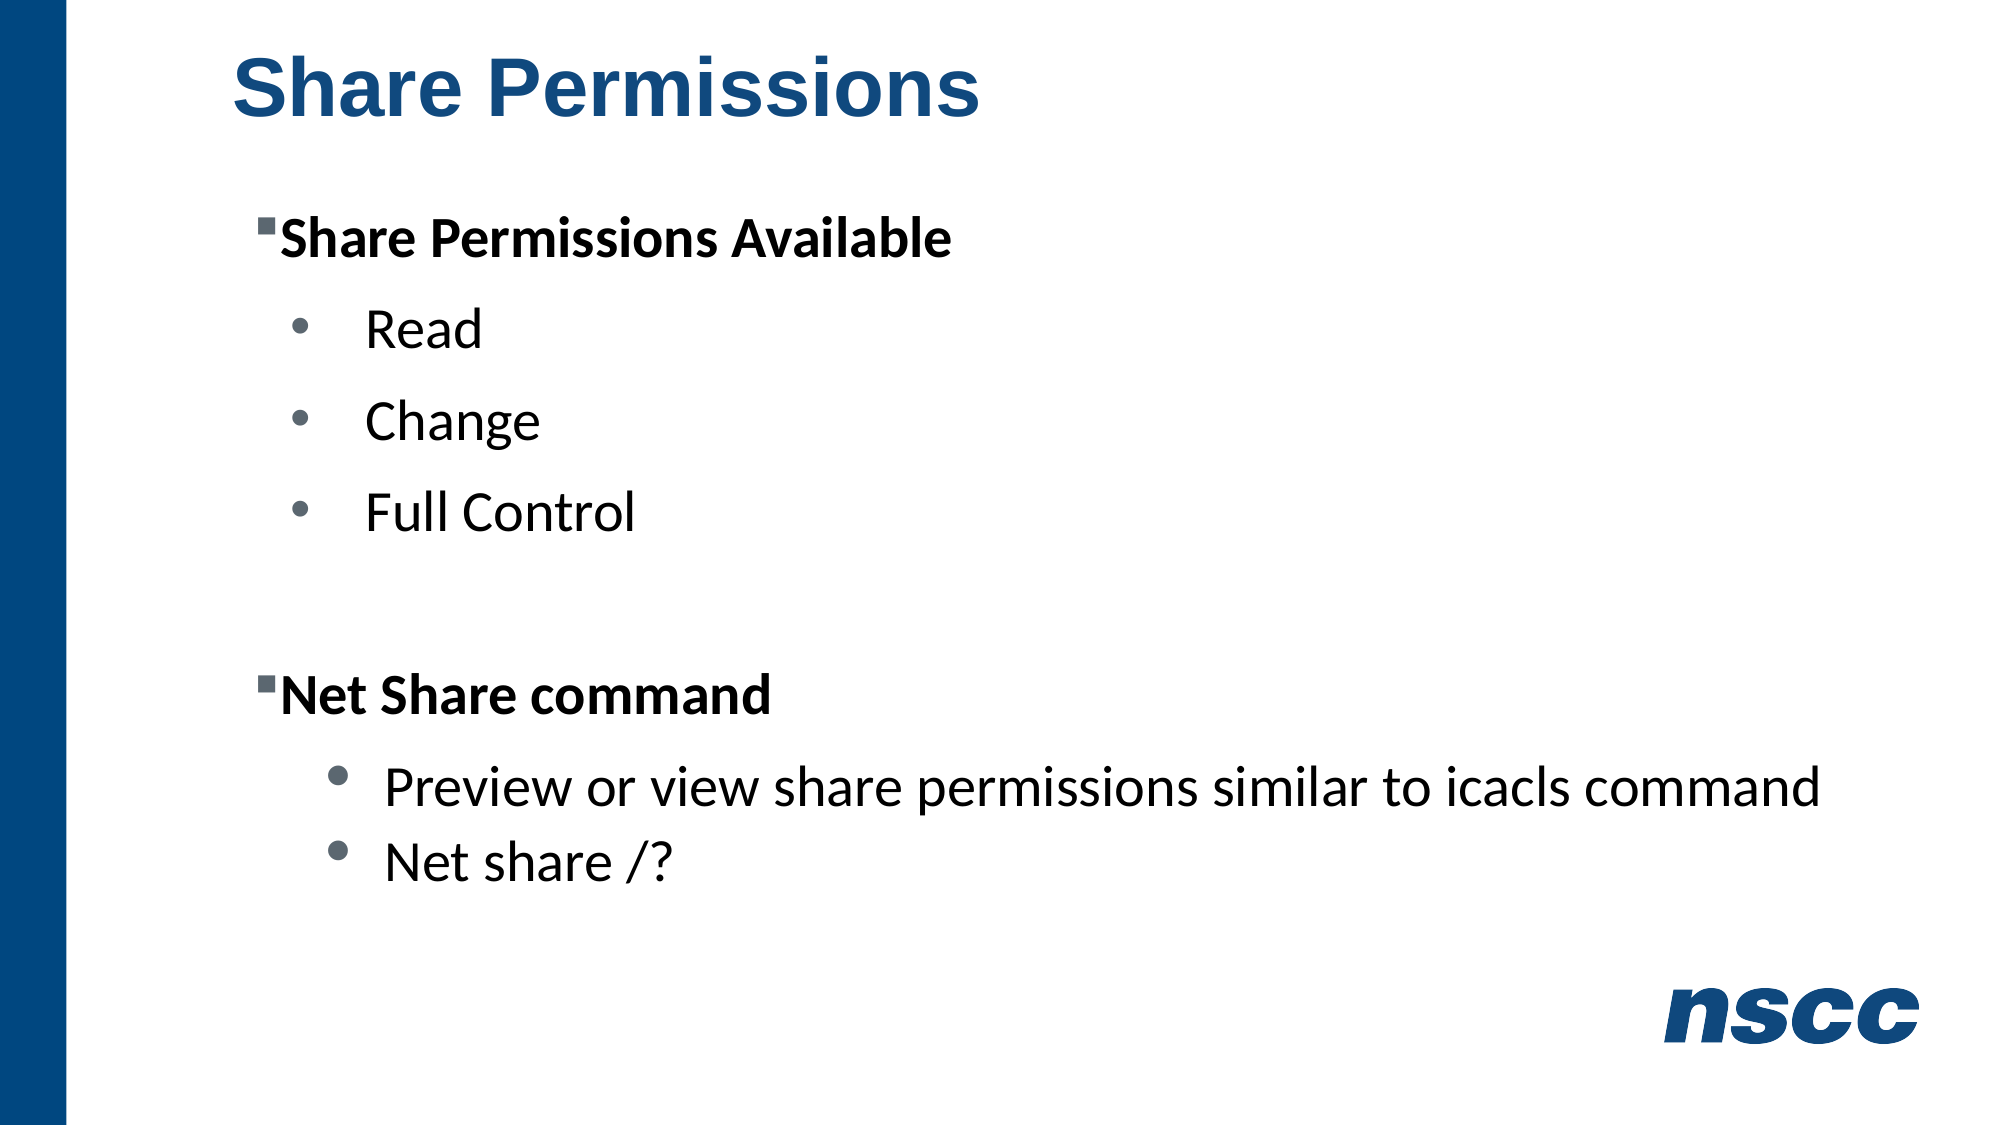

# Share Permissions
Share Permissions Available
Read
Change
Full Control

Net Share command
Preview or view share permissions similar to icacls command
Net share /?